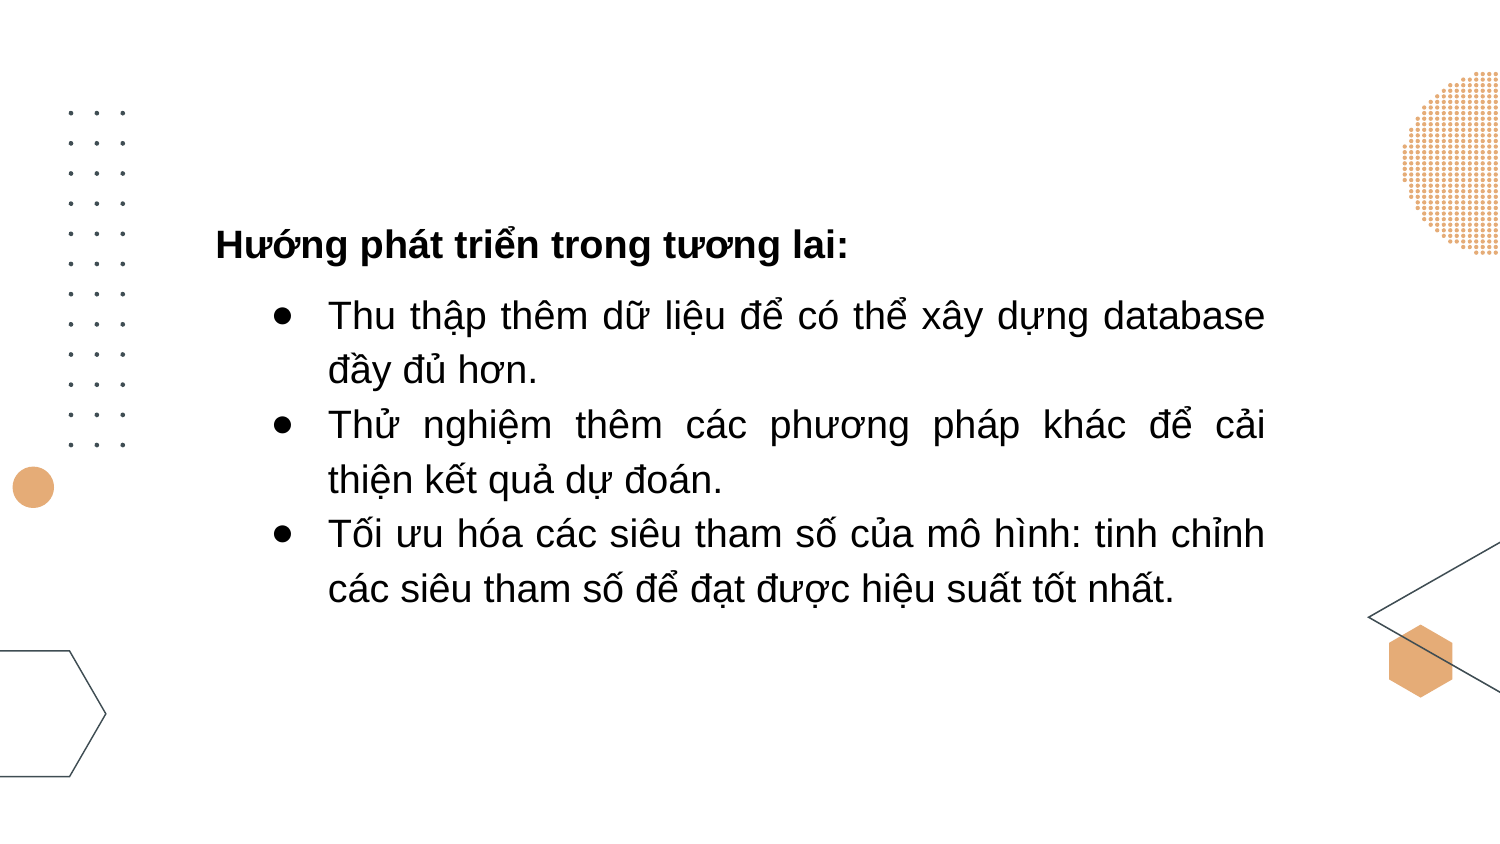

Hướng phát triển trong tương lai:
Thu thập thêm dữ liệu để có thể xây dựng database đầy đủ hơn.
Thử nghiệm thêm các phương pháp khác để cải thiện kết quả dự đoán.
Tối ưu hóa các siêu tham số của mô hình: tinh chỉnh các siêu tham số để đạt được hiệu suất tốt nhất.